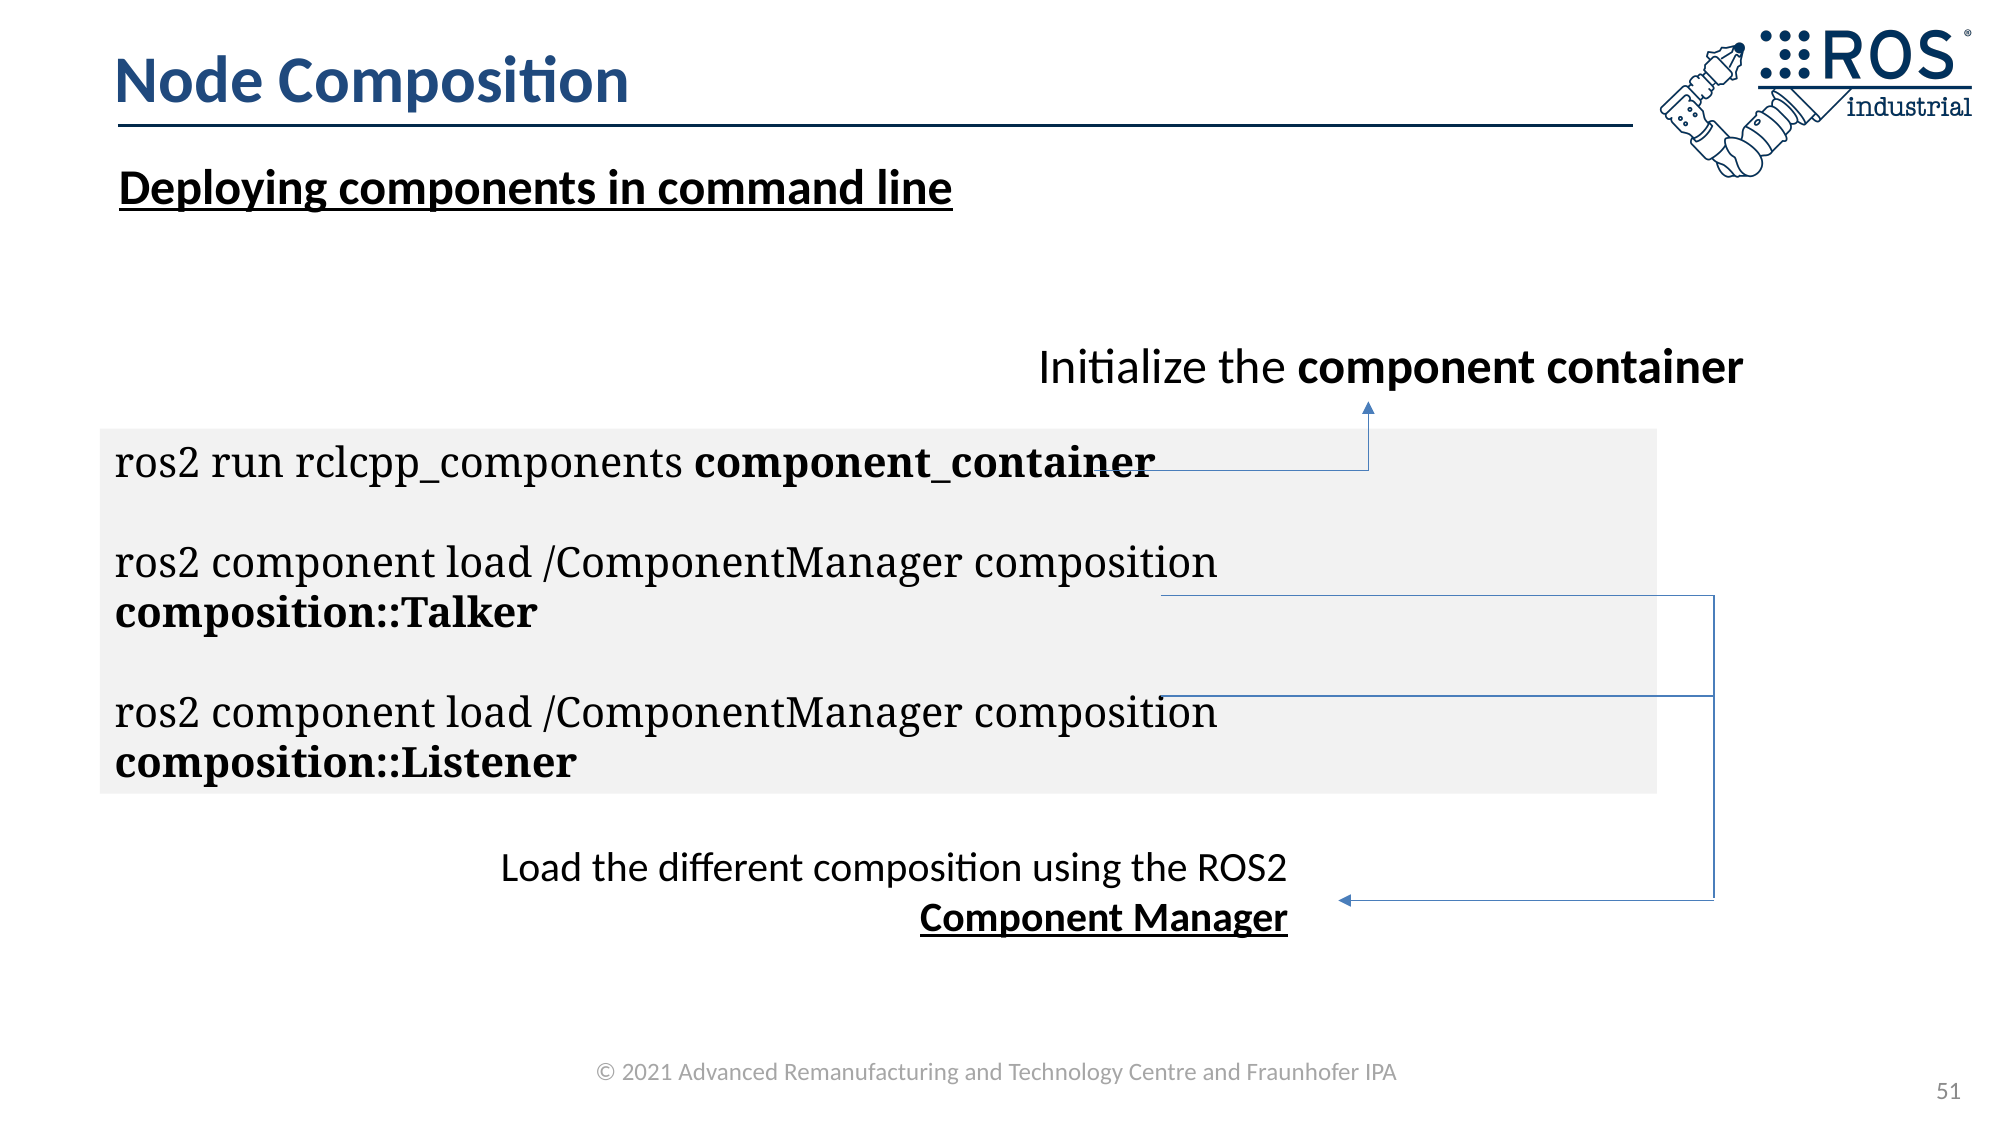

# Node Composition
Deploying components in command line
Initialize the component container
ros2 run rclcpp_components component_container

ros2 component load /ComponentManager composition composition::Talker

ros2 component load /ComponentManager composition composition::Listener
Load the different composition using the ROS2 Component Manager
51